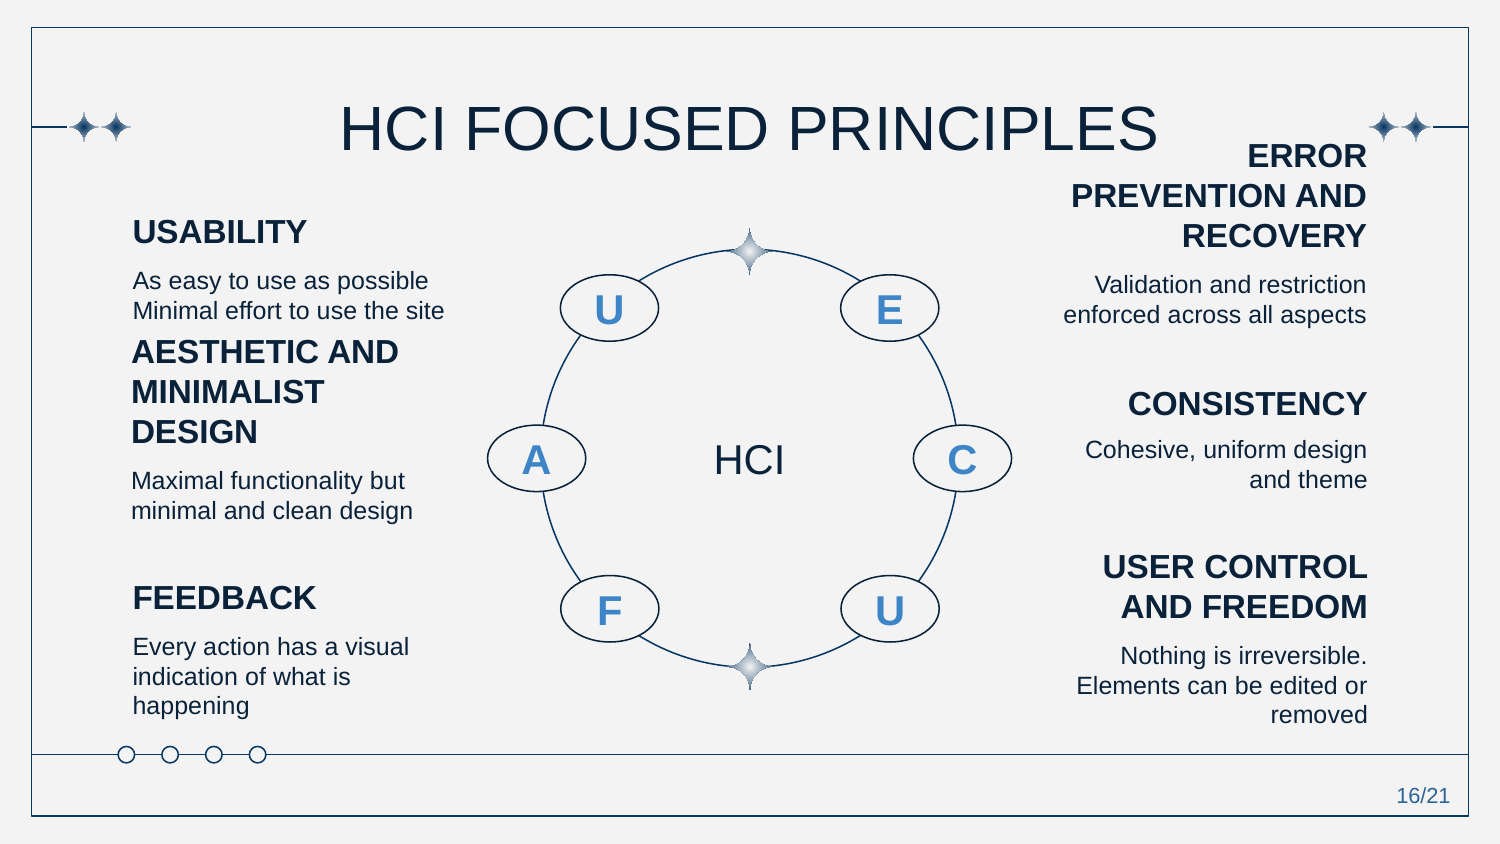

# HCI FOCUSED PRINCIPLES
USABILITY
ERROR PREVENTION AND RECOVERY

As easy to use as possible
Minimal effort to use the site

Validation and restriction enforced across all aspects
E
U
CONSISTENCY
AESTHETIC AND MINIMALIST DESIGN
Cohesive, uniform design and theme
HCI
A
C
Maximal functionality but minimal and clean design
FEEDBACK
USER CONTROL AND FREEDOM
U
F
Every action has a visual indication of what is happening
Nothing is irreversible. Elements can be edited or removed

16/21